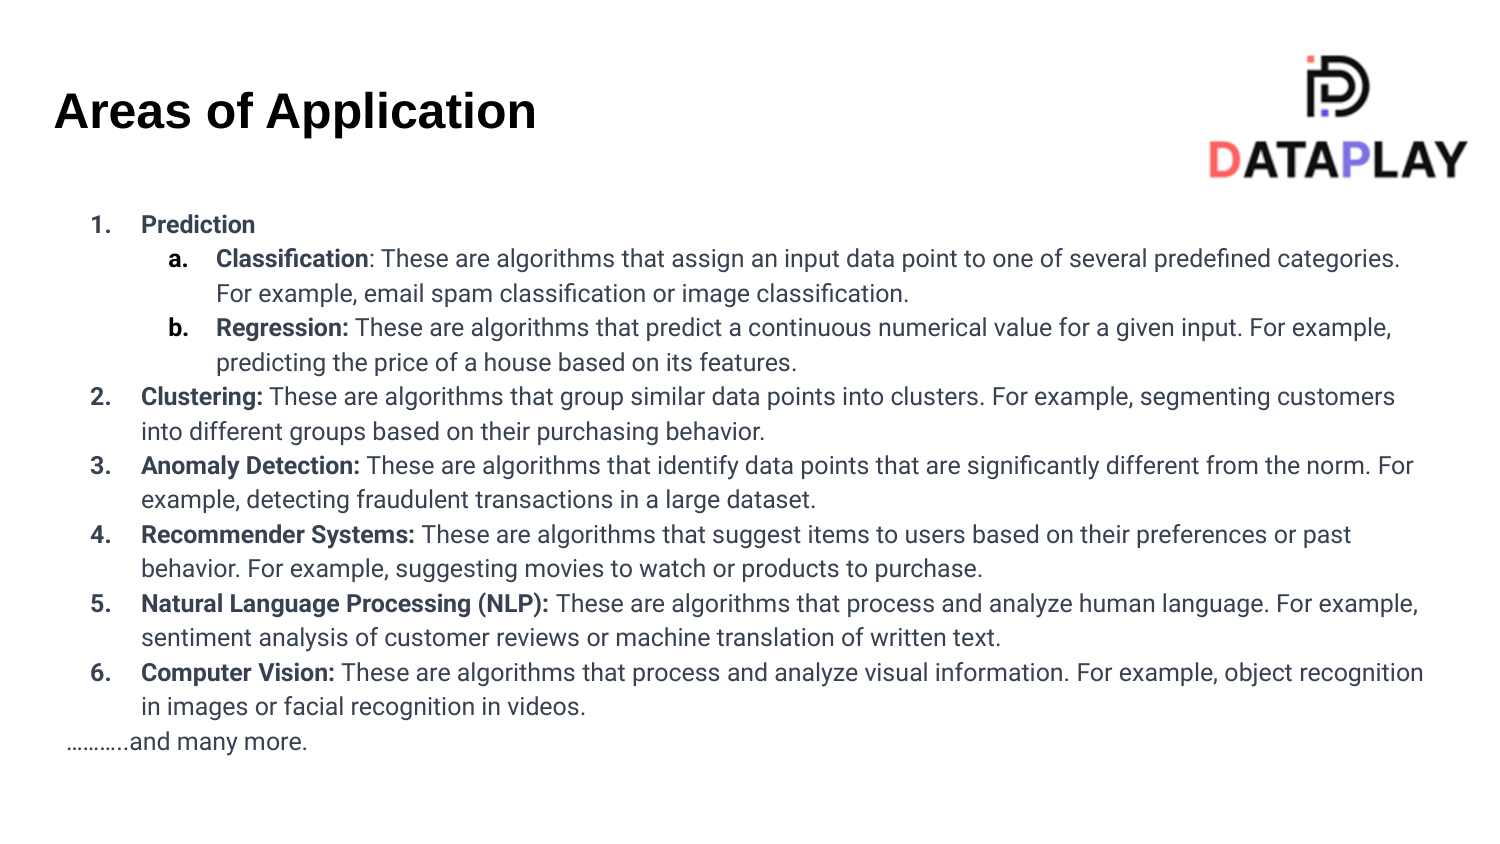

# Areas of Application
Prediction
Classification: These are algorithms that assign an input data point to one of several predefined categories. For example, email spam classification or image classification.
Regression: These are algorithms that predict a continuous numerical value for a given input. For example, predicting the price of a house based on its features.
Clustering: These are algorithms that group similar data points into clusters. For example, segmenting customers into different groups based on their purchasing behavior.
Anomaly Detection: These are algorithms that identify data points that are significantly different from the norm. For example, detecting fraudulent transactions in a large dataset.
Recommender Systems: These are algorithms that suggest items to users based on their preferences or past behavior. For example, suggesting movies to watch or products to purchase.
Natural Language Processing (NLP): These are algorithms that process and analyze human language. For example, sentiment analysis of customer reviews or machine translation of written text.
Computer Vision: These are algorithms that process and analyze visual information. For example, object recognition in images or facial recognition in videos.
………..and many more.